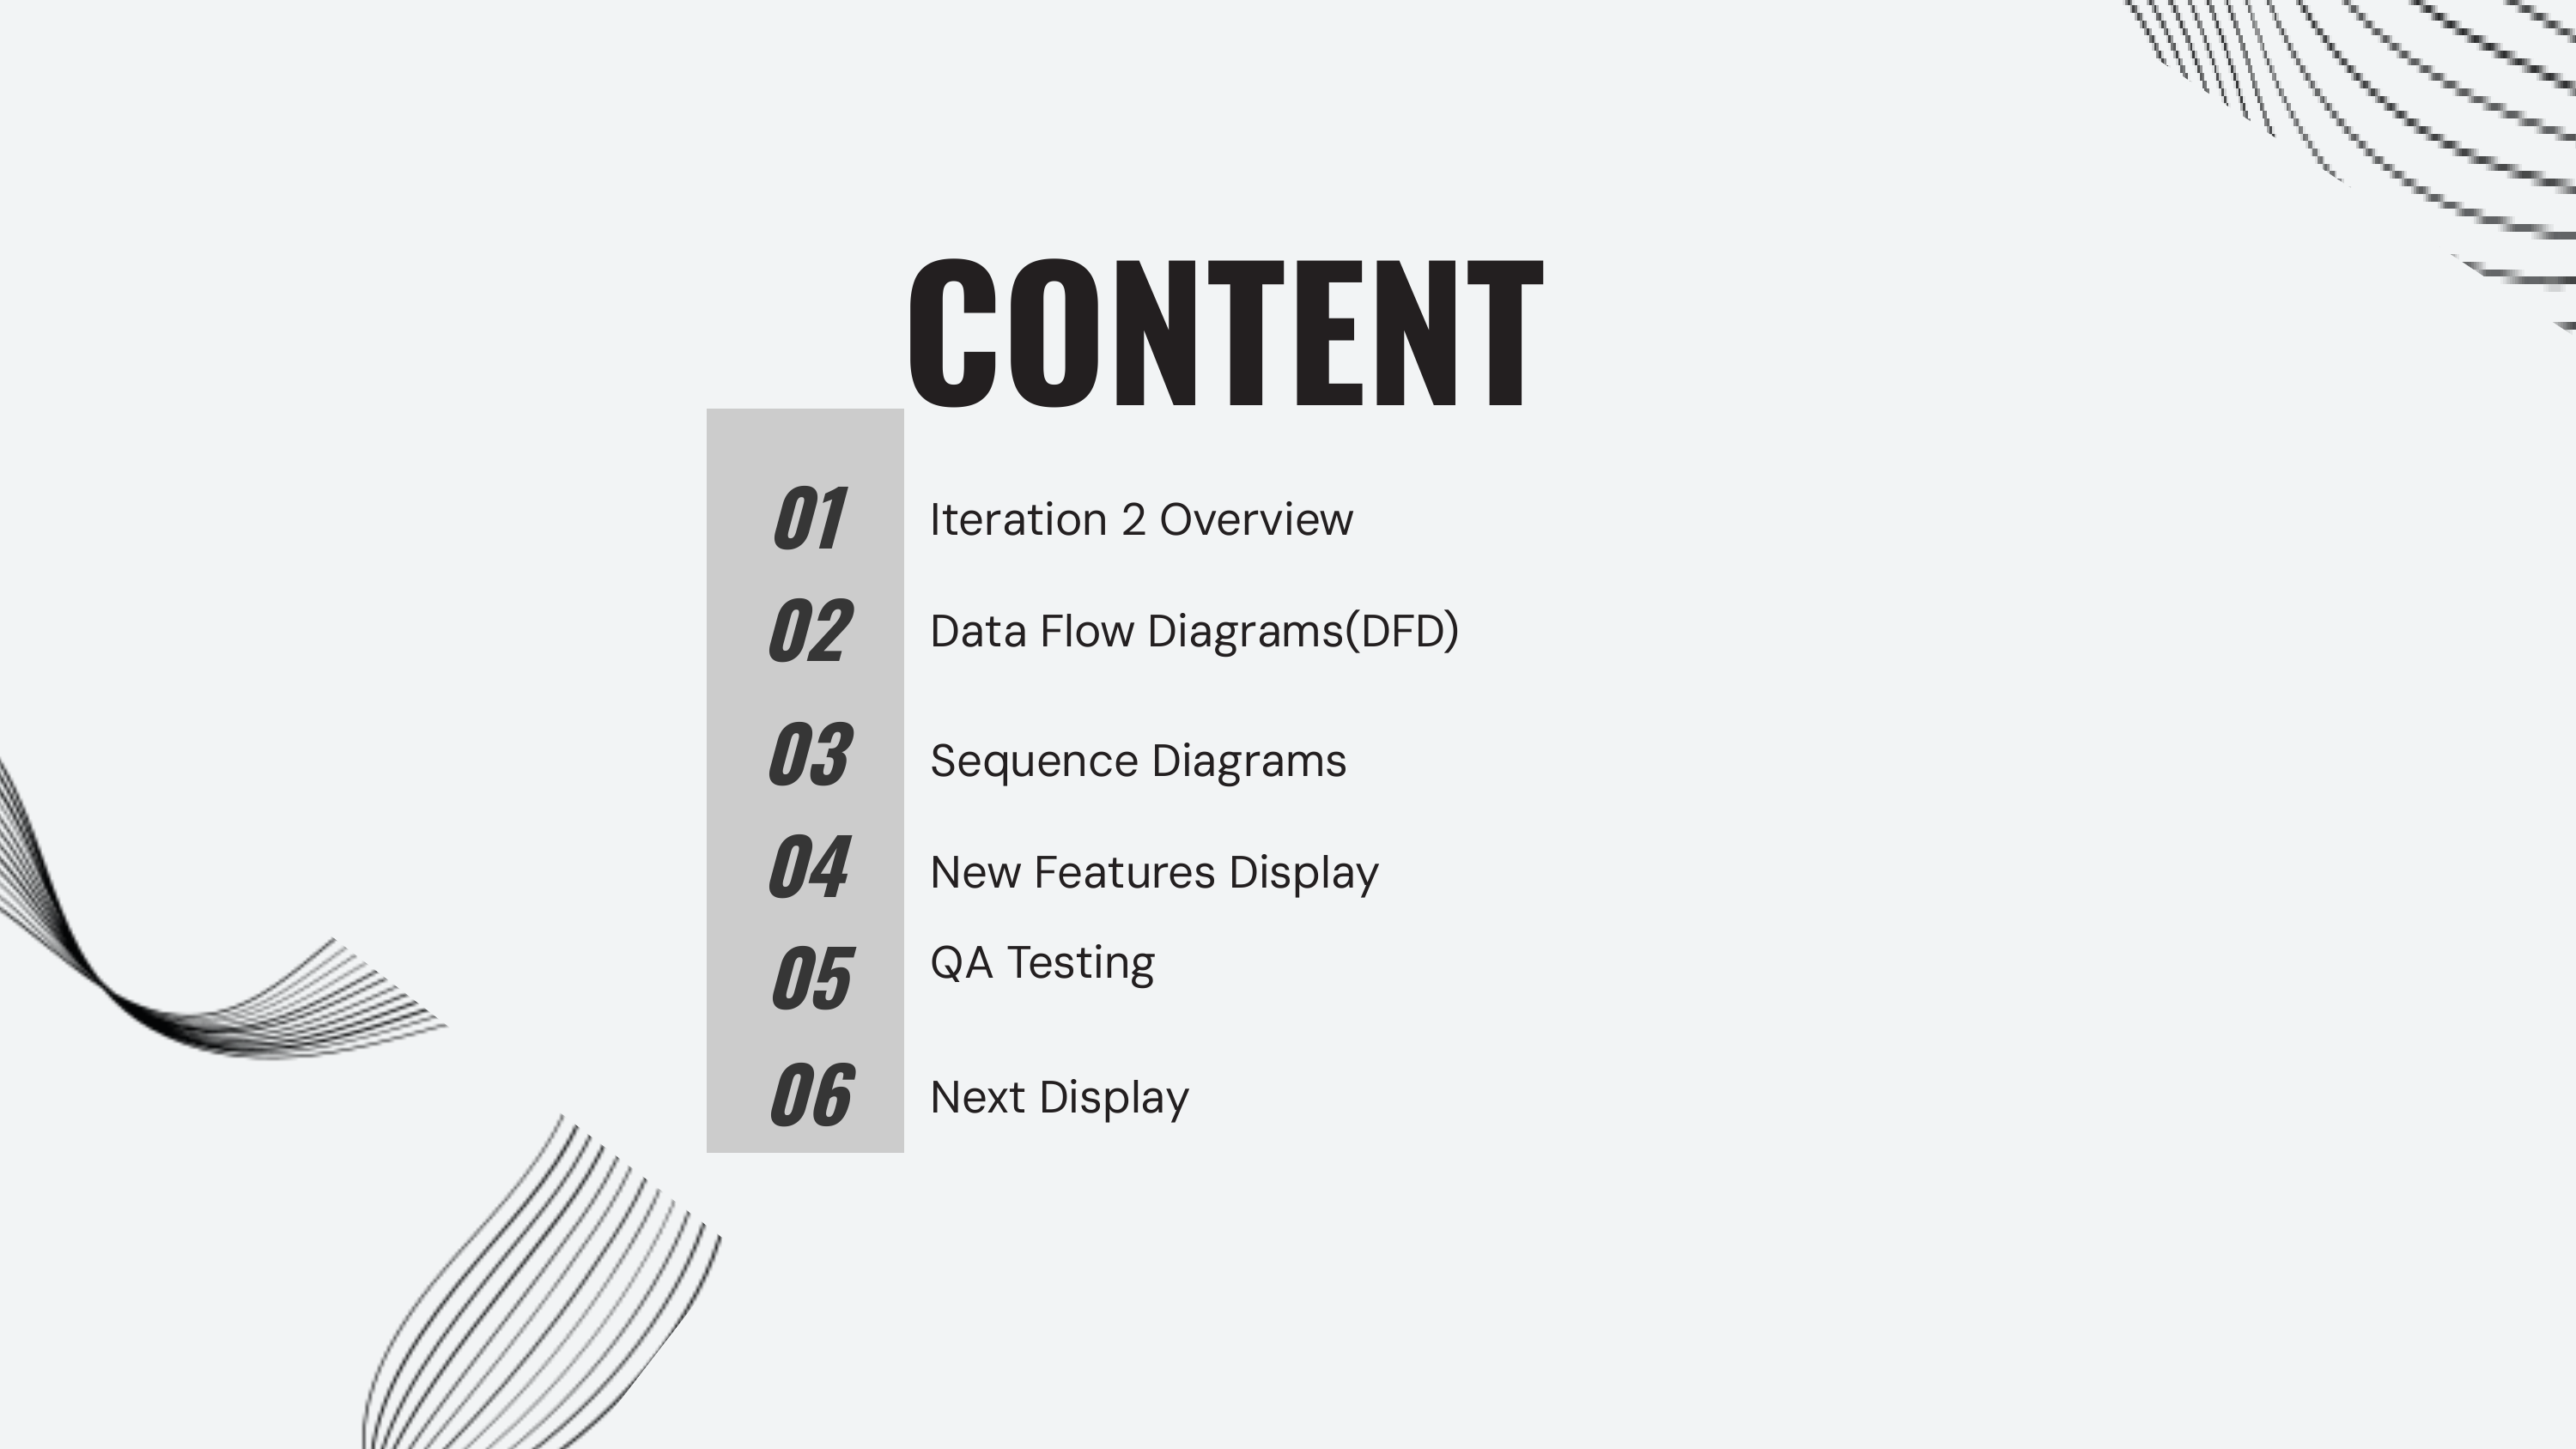

CONTENT

01
Iteration 2 Overview
02
Data Flow Diagrams(DFD)
03
Sequence Diagrams

04
New Features Display
05
QA Testing
06
Next Display